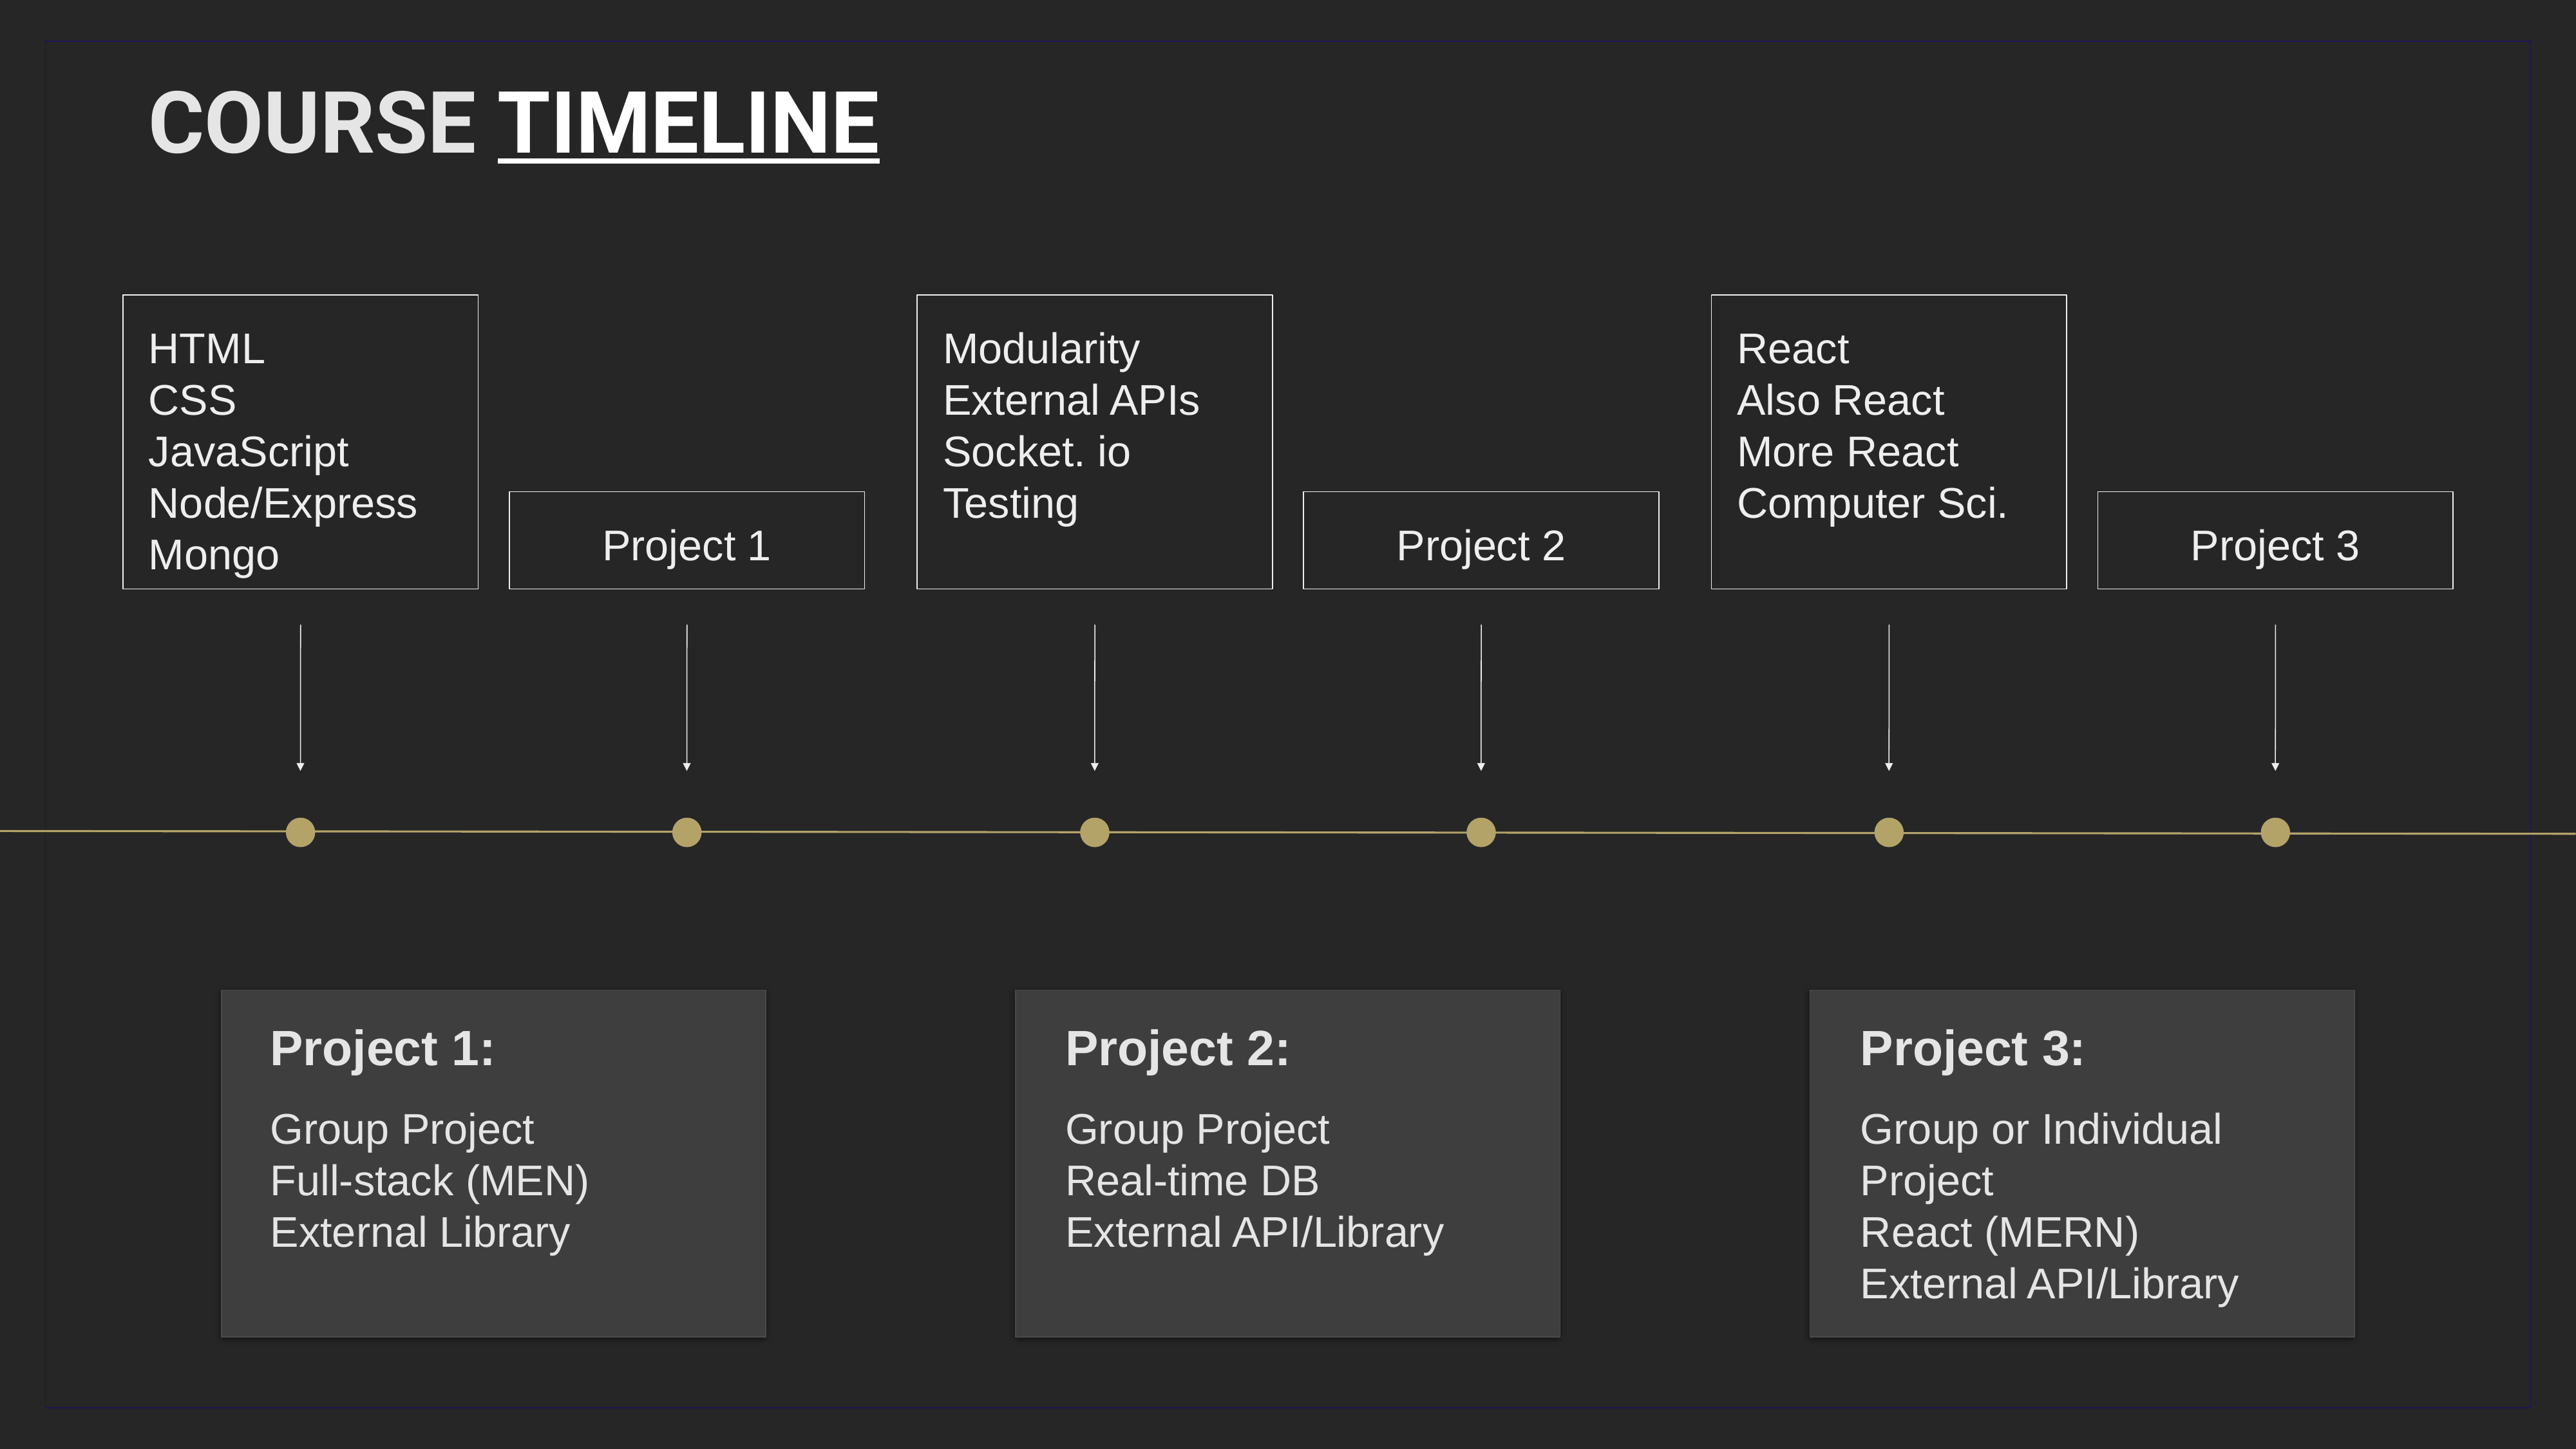

COURSE TIMELINE

HTML
CSS
JavaScript
Node/Express
Mongo
Modularity
External APIs
Socket. io
Testing
React
Also React
More React
Computer Sci.
Project 1
Project 2
Project 3

Project 1:
Group Project
Full-stack (MEN)
External Library

Project 2:

Group Project
Real-time DB
External API/Library

Project 3:

Group or Individual Project
React (MERN)
External API/Library